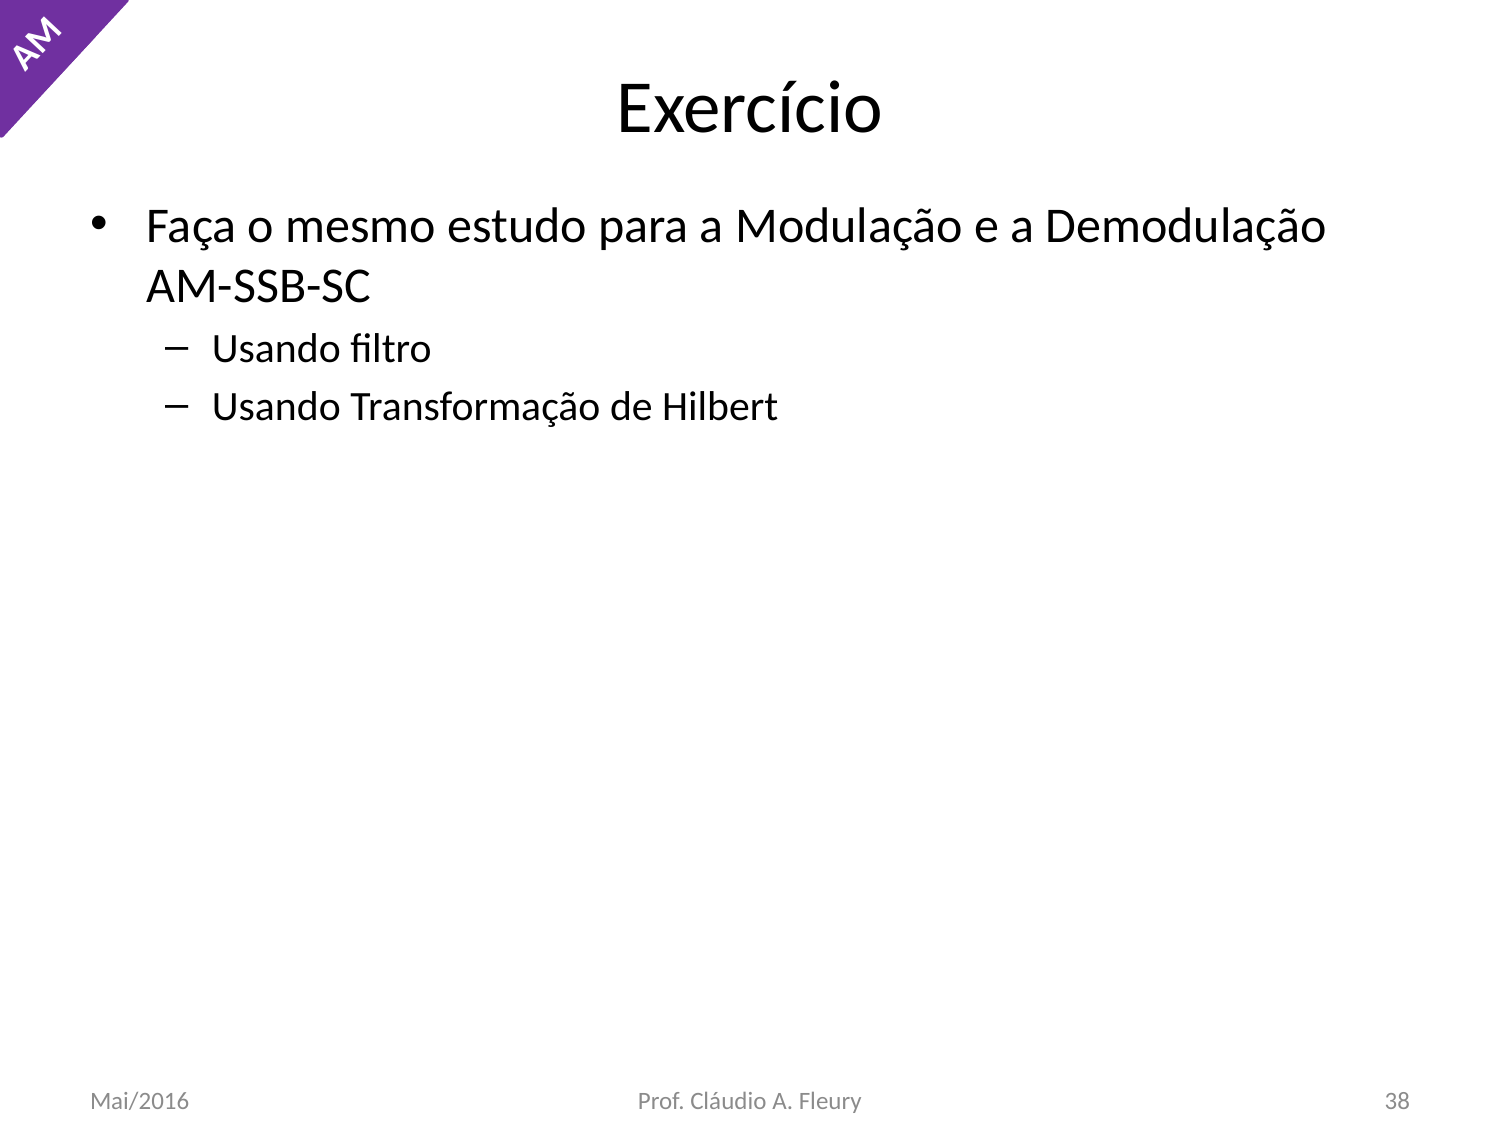

AM
# Exercício
Faça o mesmo estudo para a Modulação e a Demodulação AM-SSB-SC
Usando filtro
Usando Transformação de Hilbert
Mai/2016
Prof. Cláudio A. Fleury
38